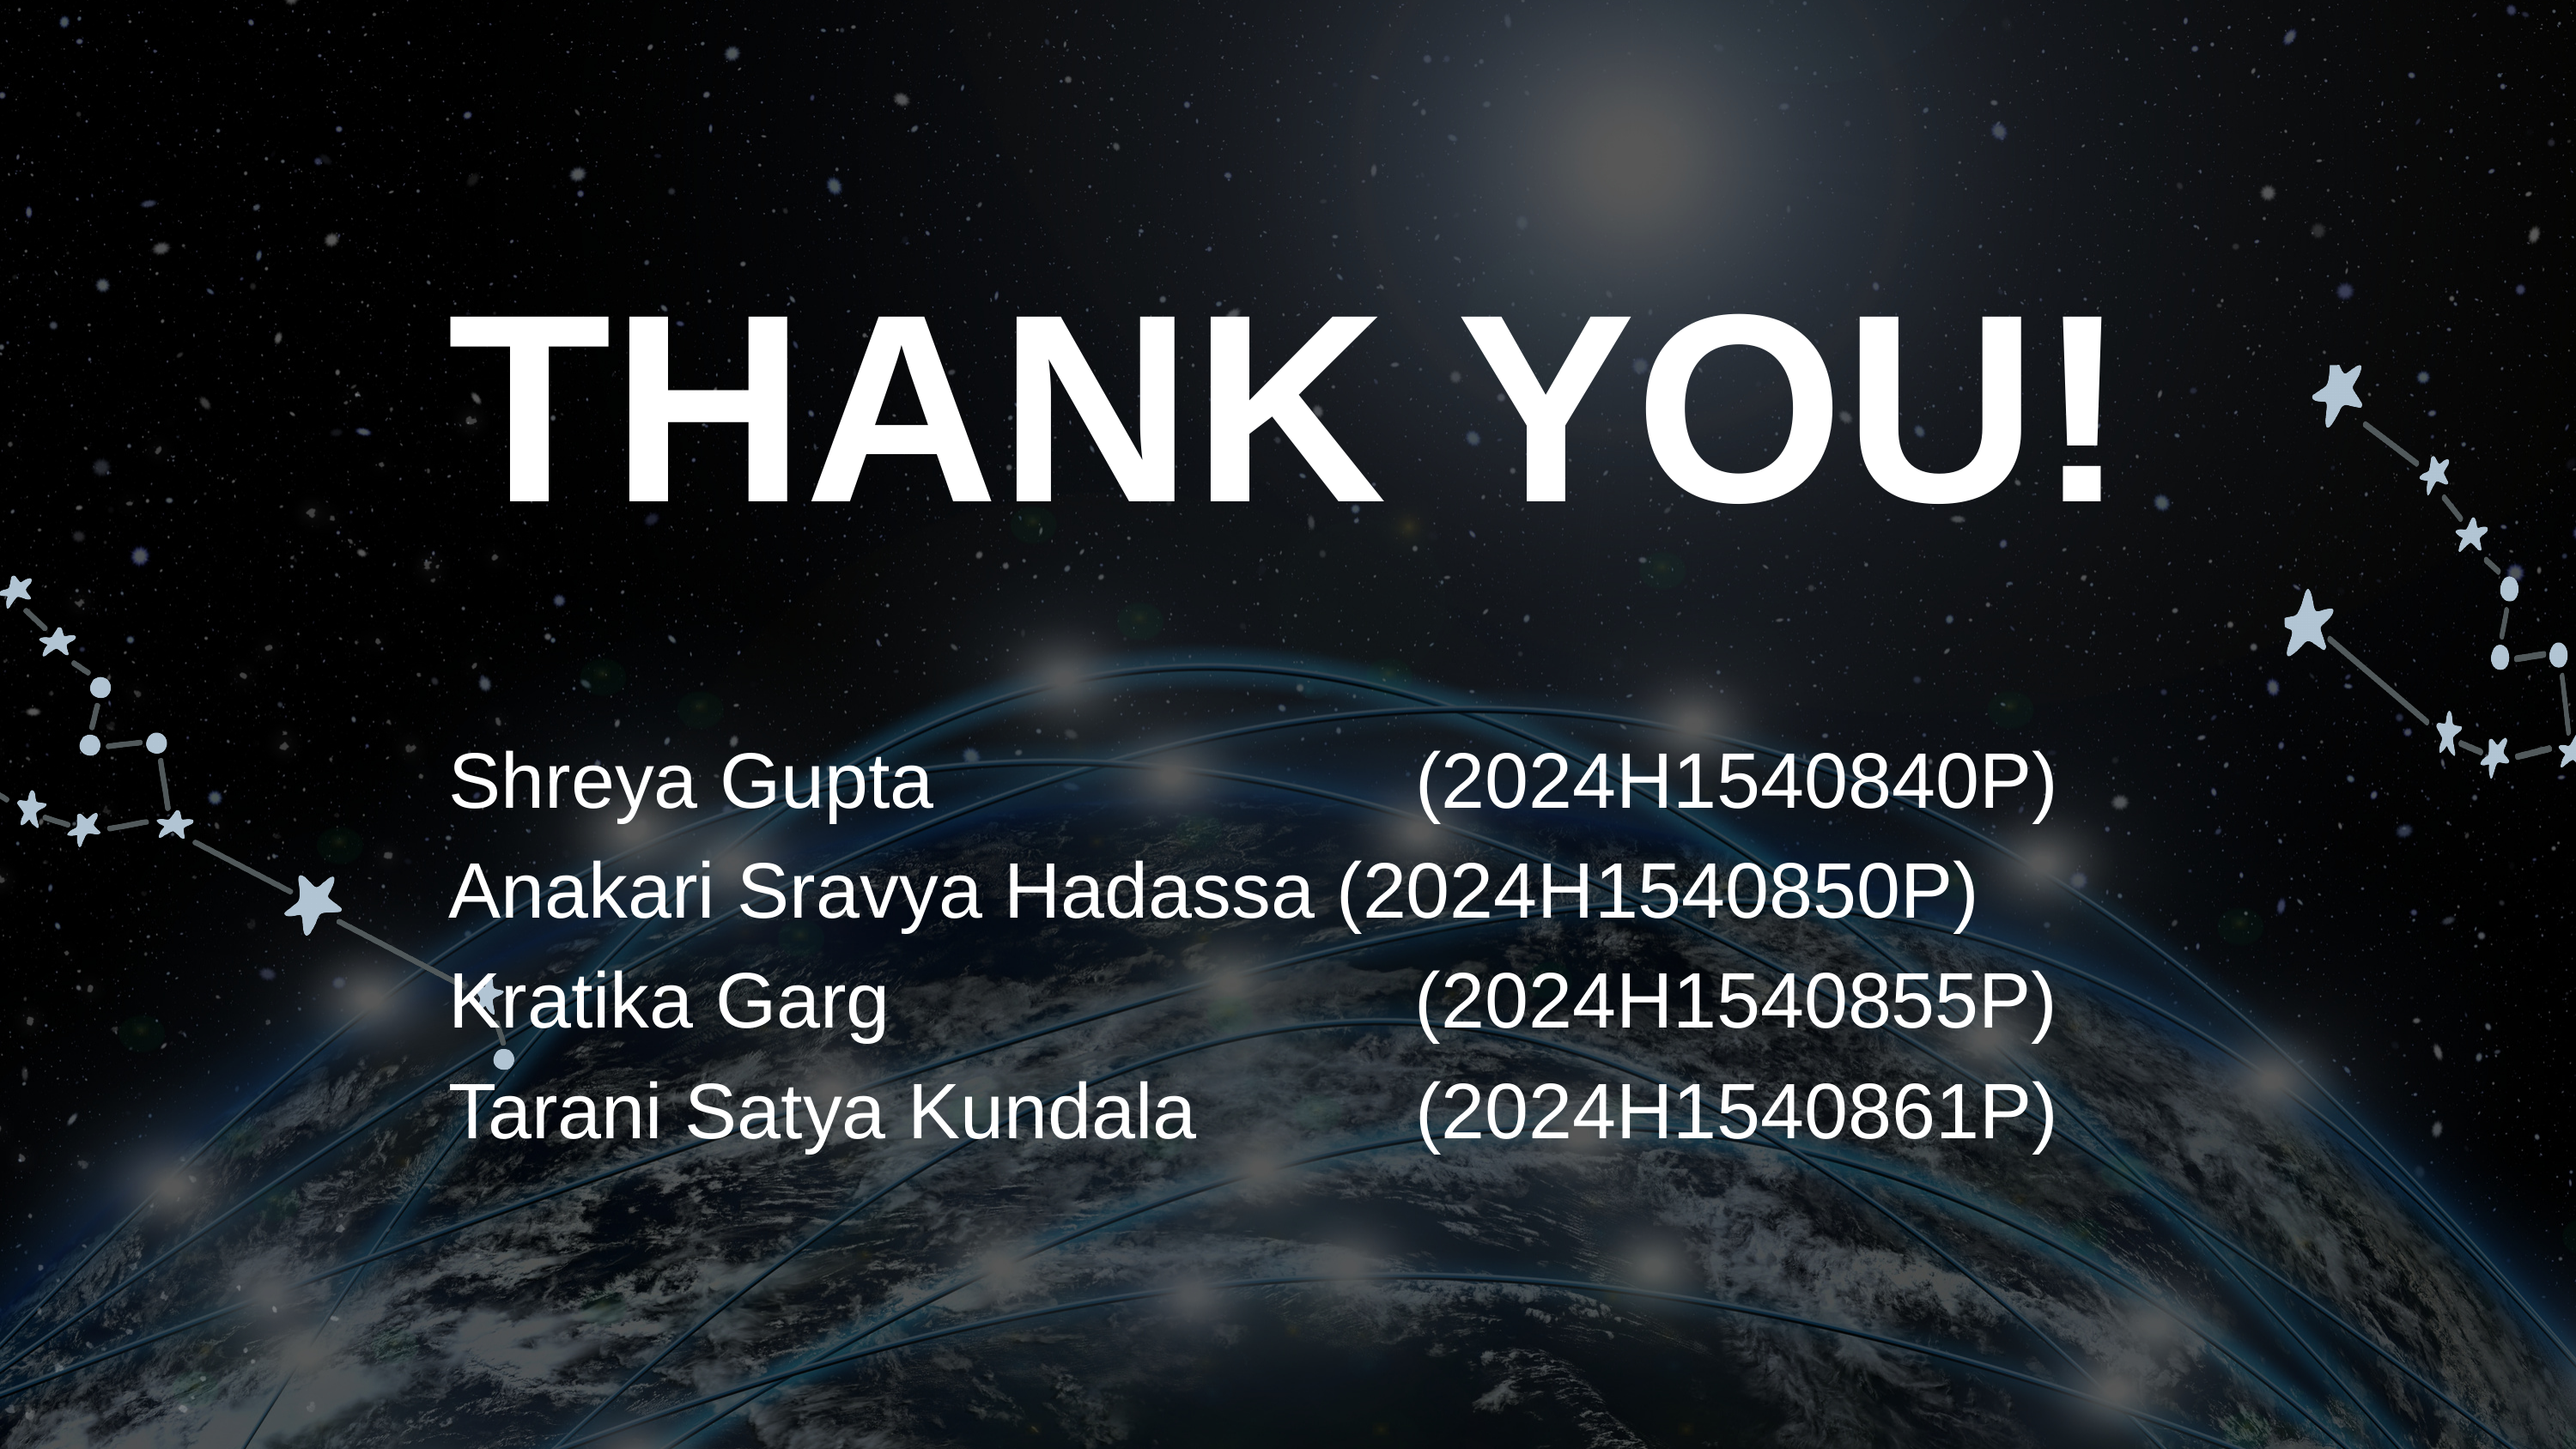

THANK YOU!

Shreya Gupta                      (2024H1540840P)
Anakari Sravya Hadassa (2024H1540850P)
Kratika Garg                        (2024H1540855P)
Tarani Satya Kundala          (2024H1540861P)